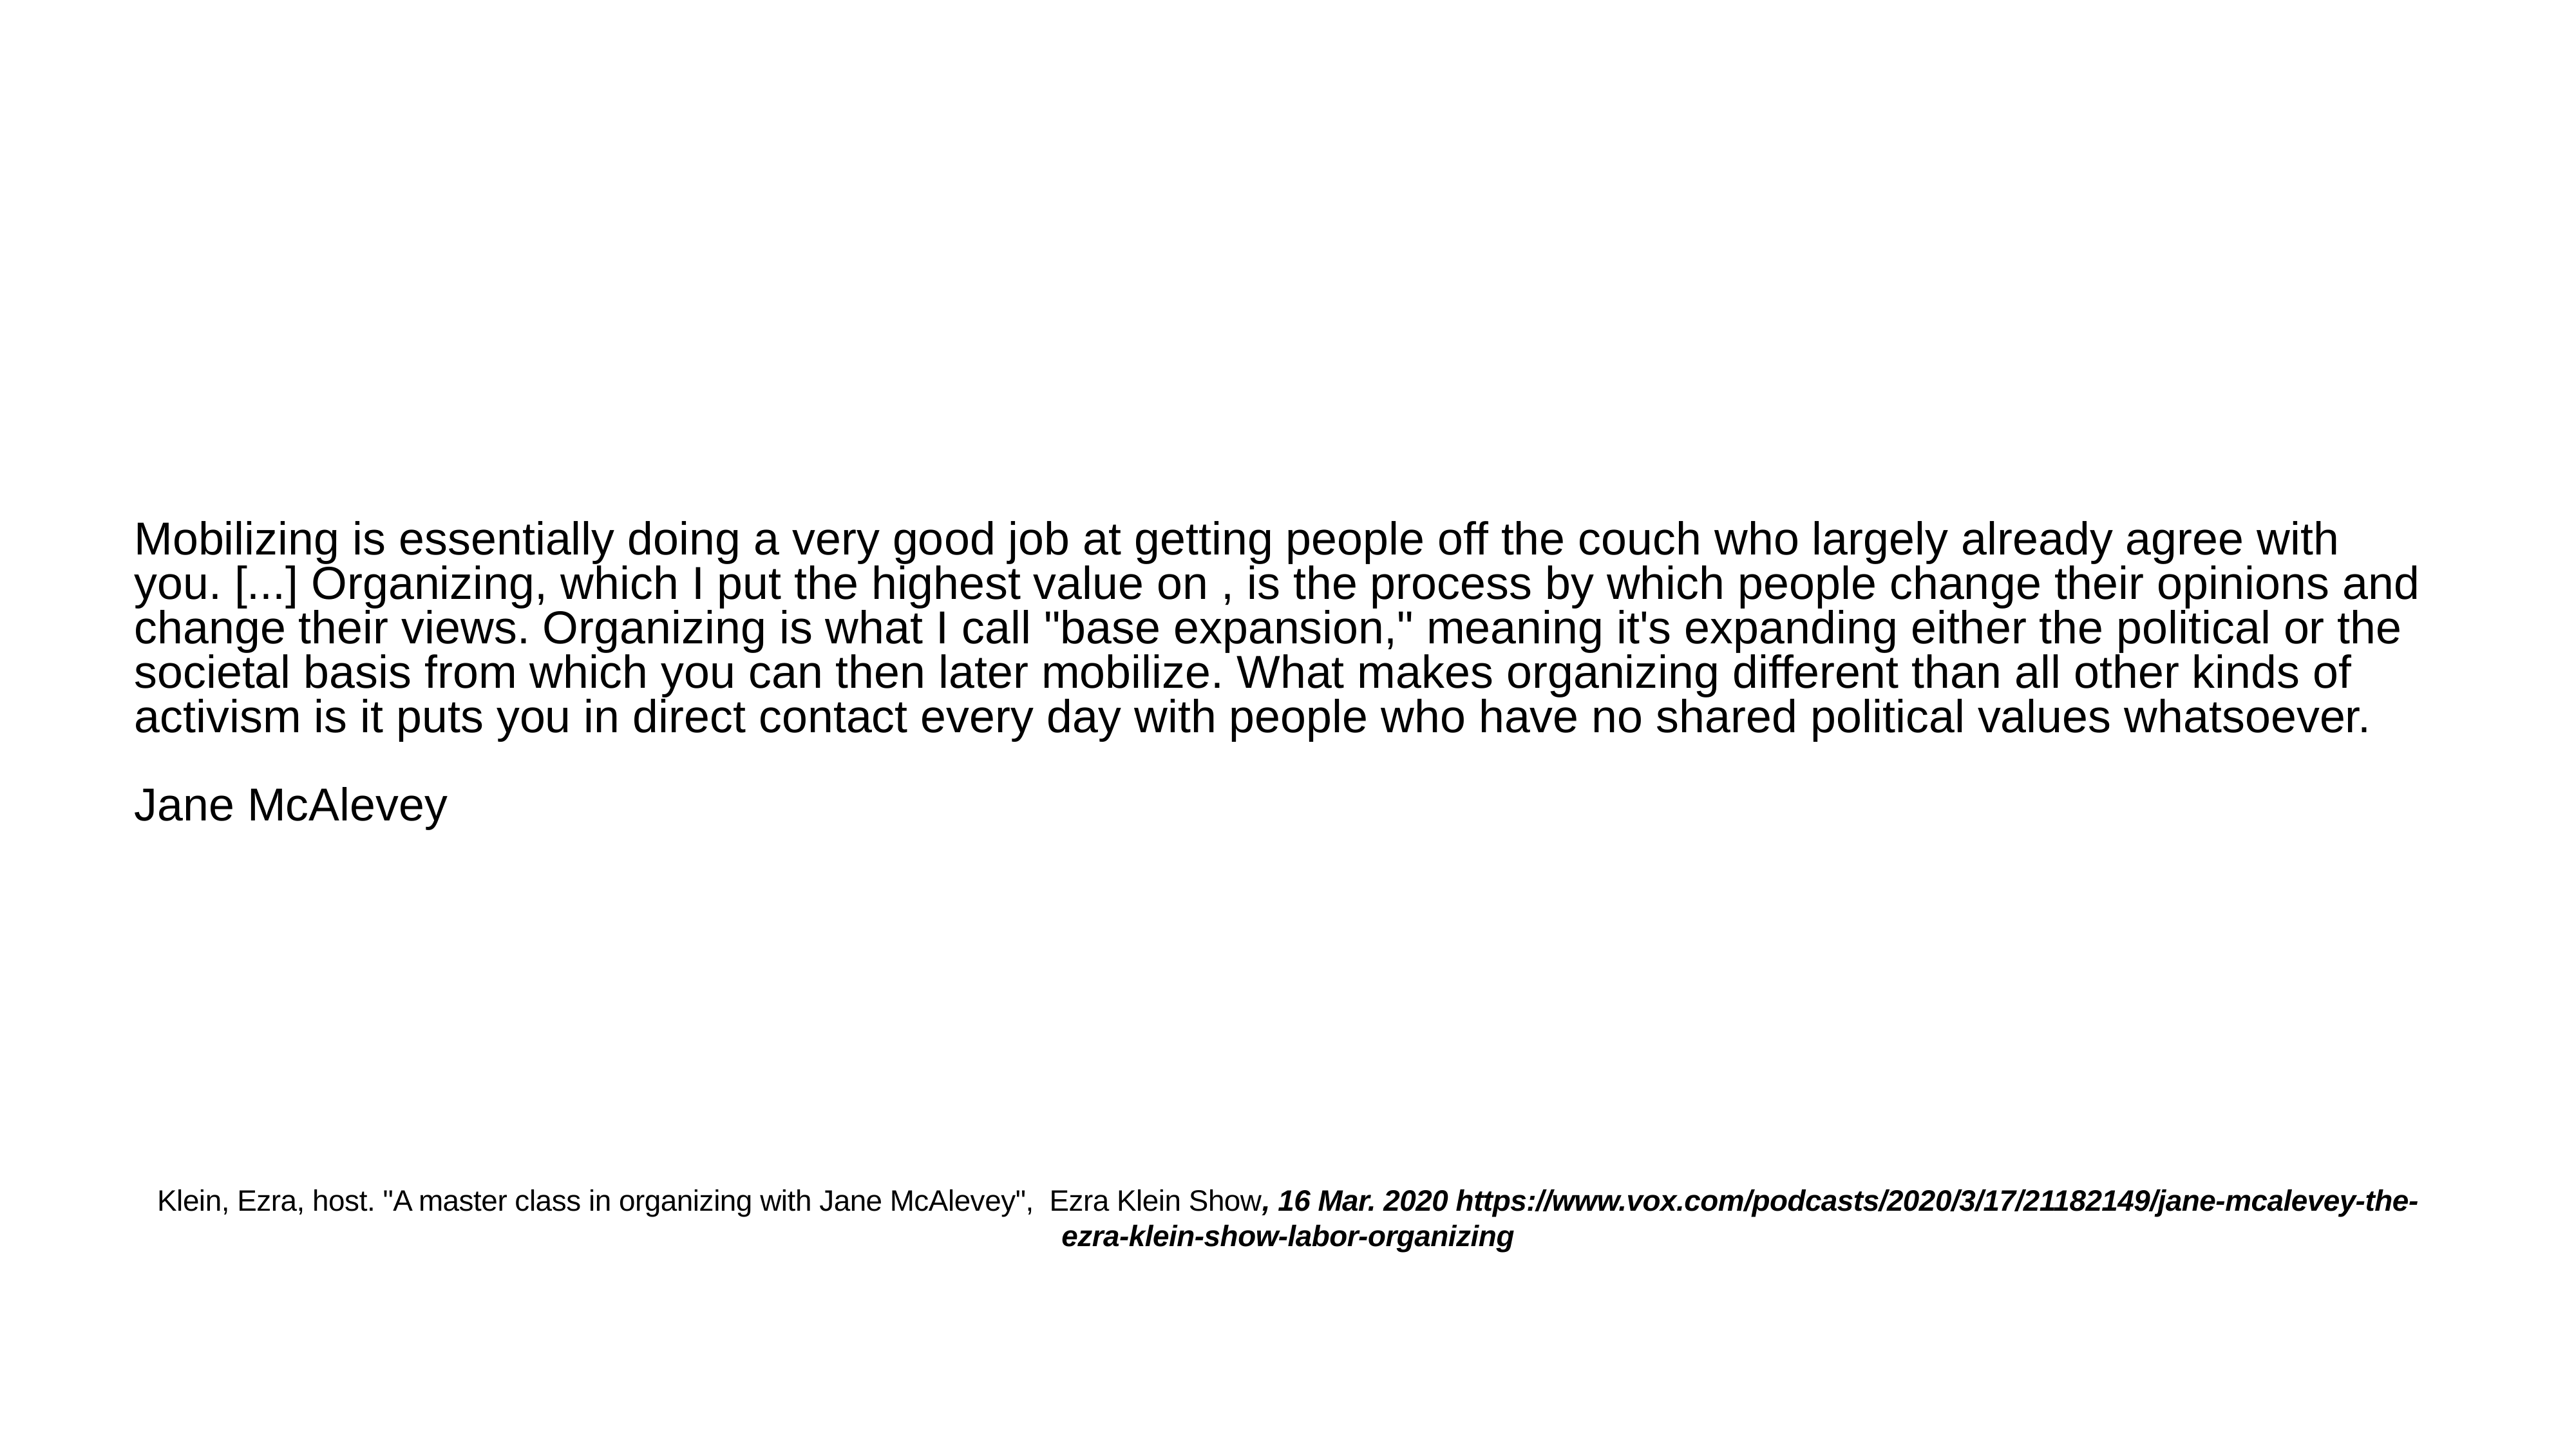

Mobilizing is essentially doing a very good job at getting people off the couch who largely already agree with you. [...] Organizing, which I put the highest value on , is the process by which people change their opinions and change their views. Organizing is what I call "base expansion," meaning it's expanding either the political or the societal basis from which you can then later mobilize. What makes organizing different than all other kinds of activism is it puts you in direct contact every day with people who have no shared political values whatsoever.

Jane McAlevey
Klein, Ezra, host. "A master class in organizing with Jane McAlevey",  Ezra Klein Show, 16 Mar. 2020 https://www.vox.com/podcasts/2020/3/17/21182149/jane-mcalevey-the-ezra-klein-show-labor-organizing